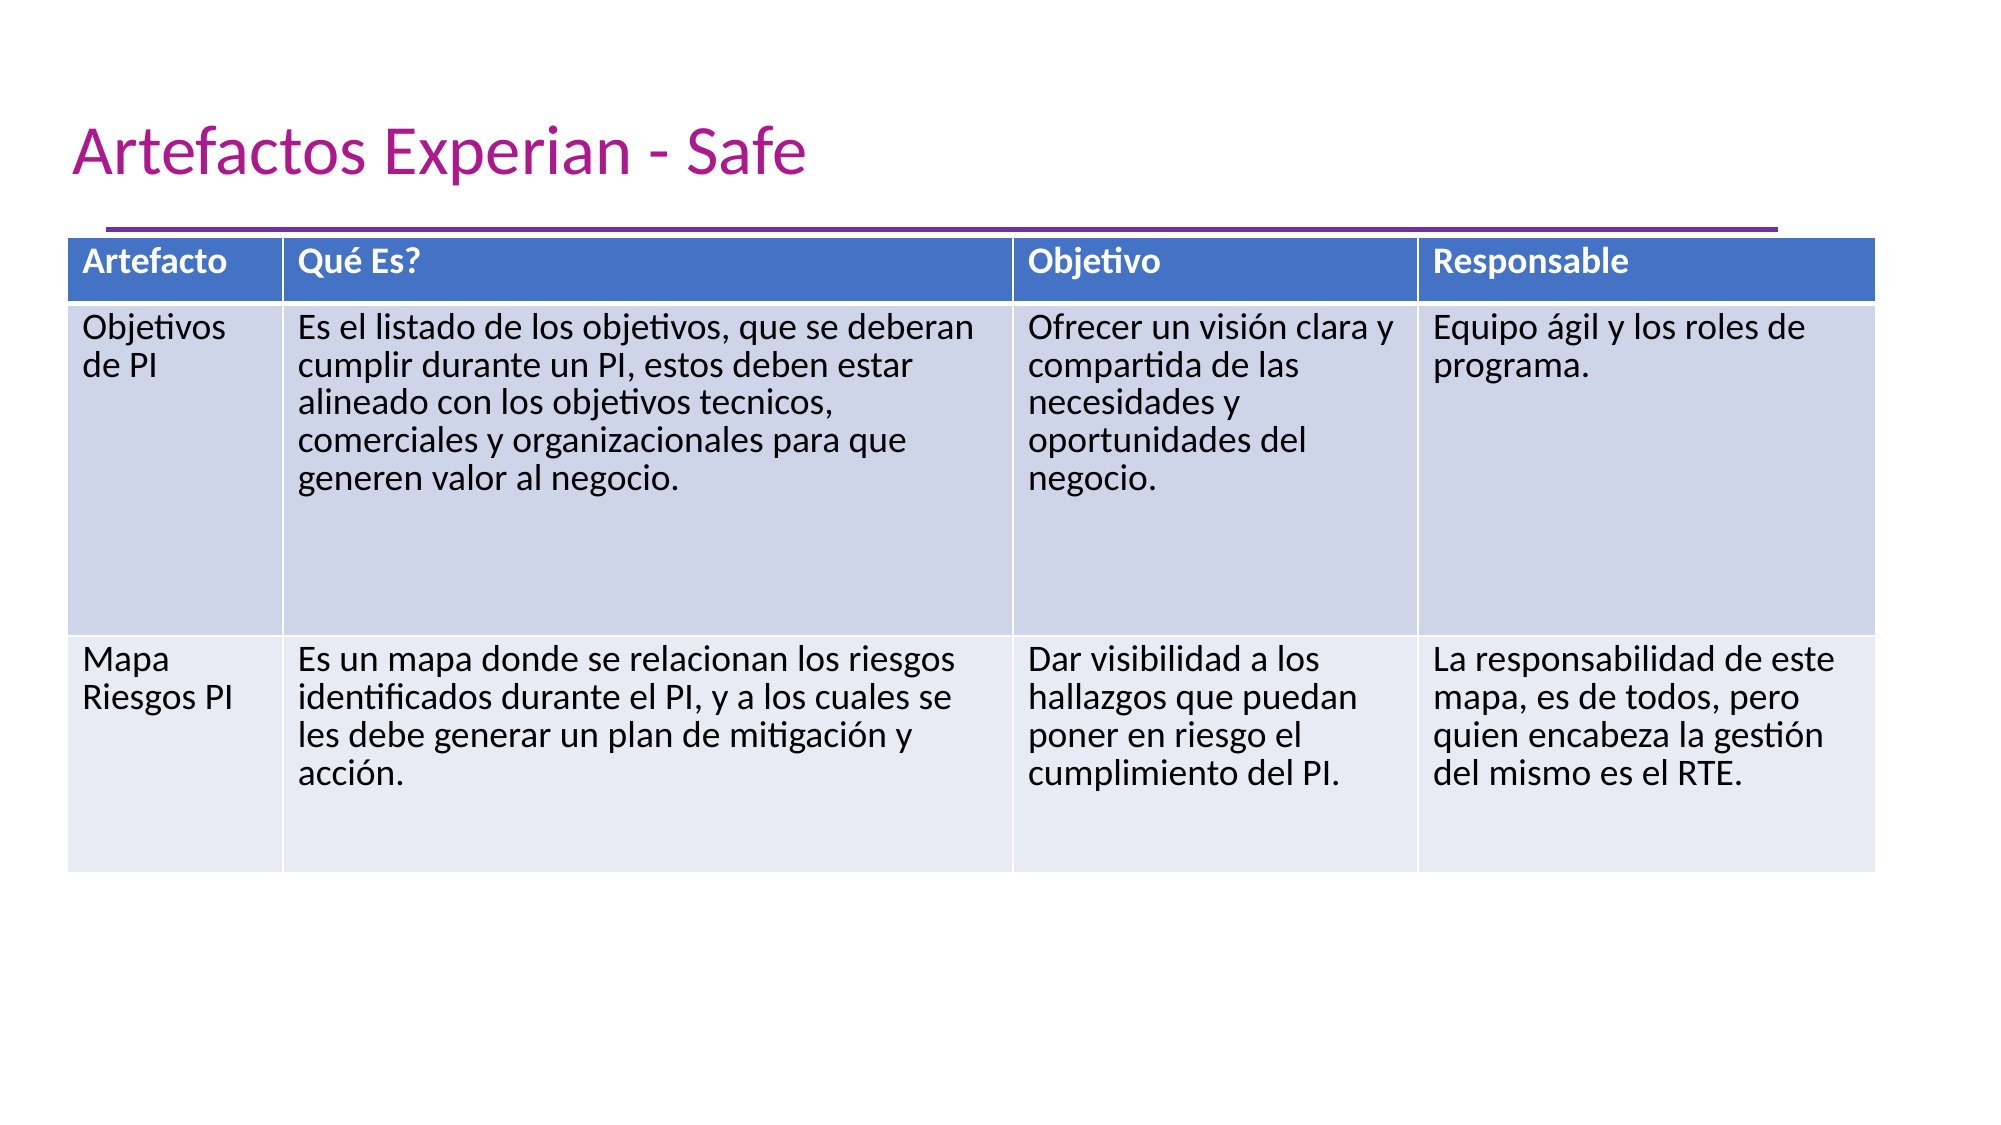

#
Artefactos Experian - Safe
| Artefacto | Qué Es? | Objetivo | Responsable |
| --- | --- | --- | --- |
| Objetivos de PI | Es el listado de los objetivos, que se deberan cumplir durante un PI, estos deben estar alineado con los objetivos tecnicos, comerciales y organizacionales para que generen valor al negocio. | Ofrecer un visión clara y compartida de las necesidades y oportunidades del negocio. | Equipo ágil y los roles de programa. |
| Mapa Riesgos PI | Es un mapa donde se relacionan los riesgos identificados durante el PI, y a los cuales se les debe generar un plan de mitigación y acción. | Dar visibilidad a los hallazgos que puedan poner en riesgo el cumplimiento del PI. | La responsabilidad de este mapa, es de todos, pero quien encabeza la gestión del mismo es el RTE. |